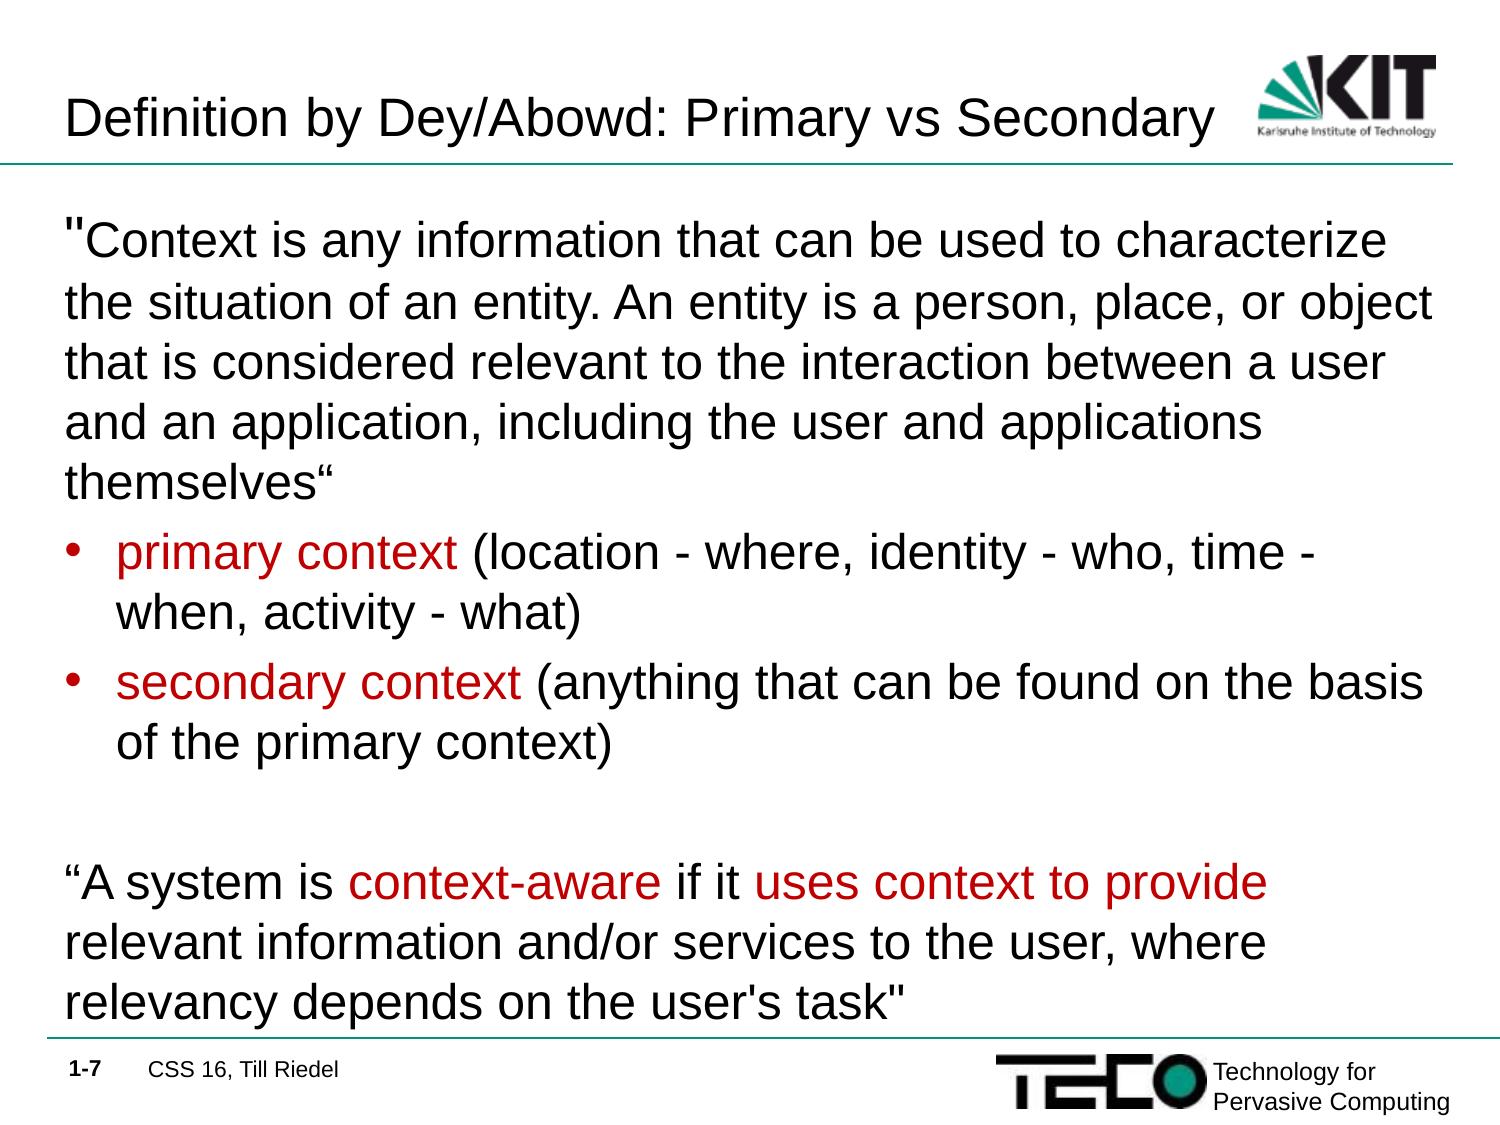

# Definition by Dey/Abowd: Primary vs Secondary
"Context is any information that can be used to characterize the situation of an entity. An entity is a person, place, or object that is considered relevant to the interaction between a user and an application, including the user and applications themselves“
primary context (location - where, identity - who, time - when, activity - what)
secondary context (anything that can be found on the basis of the primary context)

“A system is context-aware if it uses context to provide relevant information and/or services to the user, where relevancy depends on the user's task"